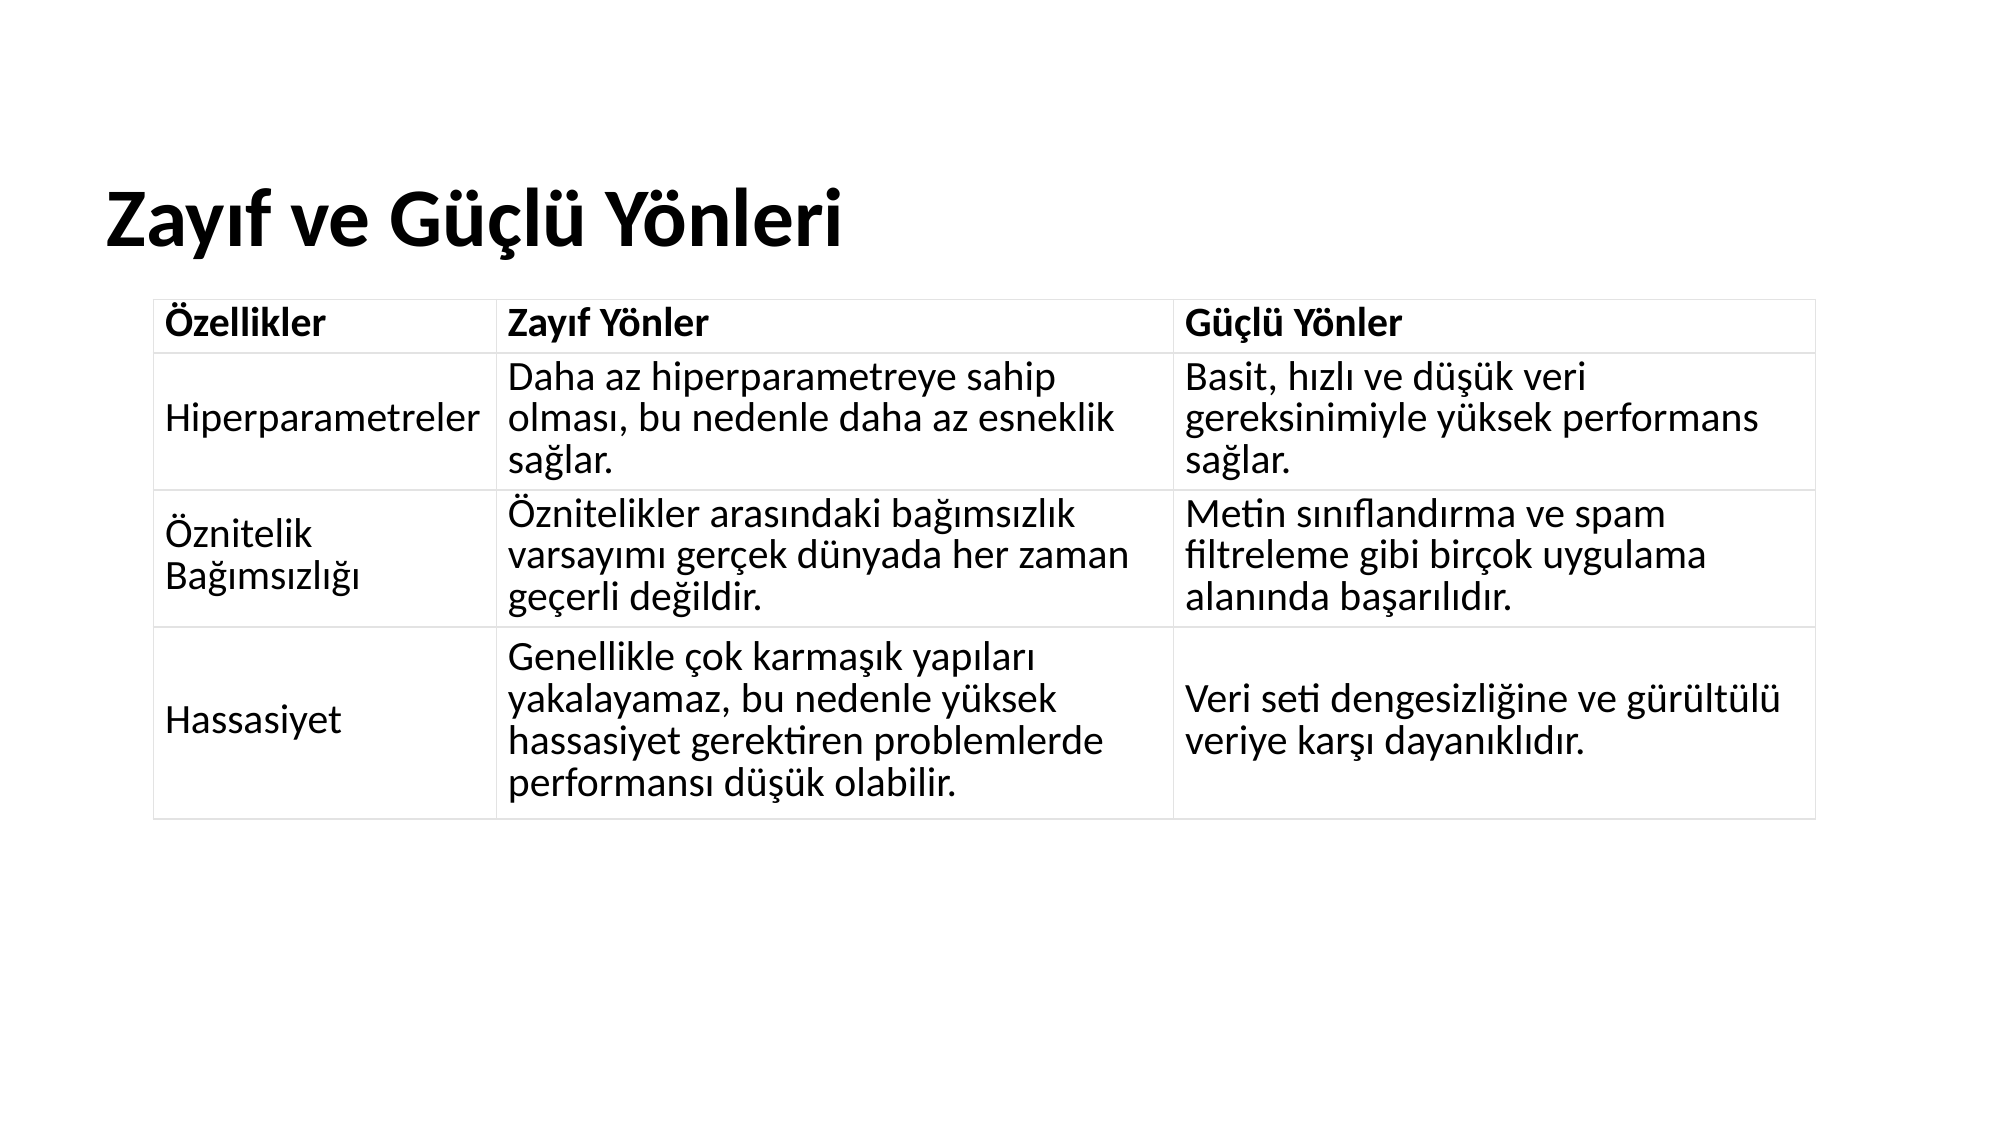

# Zayıf ve Güçlü Yönleri

| Özellikler | Zayıf Yönler | Güçlü Yönler |
| --- | --- | --- |
| Hiperparametreler | Daha az hiperparametreye sahip olması, bu nedenle daha az esneklik sağlar. | Basit, hızlı ve düşük veri gereksinimiyle yüksek performans sağlar. |
| Öznitelik Bağımsızlığı | Öznitelikler arasındaki bağımsızlık varsayımı gerçek dünyada her zaman geçerli değildir. | Metin sınıflandırma ve spam filtreleme gibi birçok uygulama alanında başarılıdır. |
| Hassasiyet | Genellikle çok karmaşık yapıları yakalayamaz, bu nedenle yüksek hassasiyet gerektiren problemlerde performansı düşük olabilir. | Veri seti dengesizliğine ve gürültülü veriye karşı dayanıklıdır. |